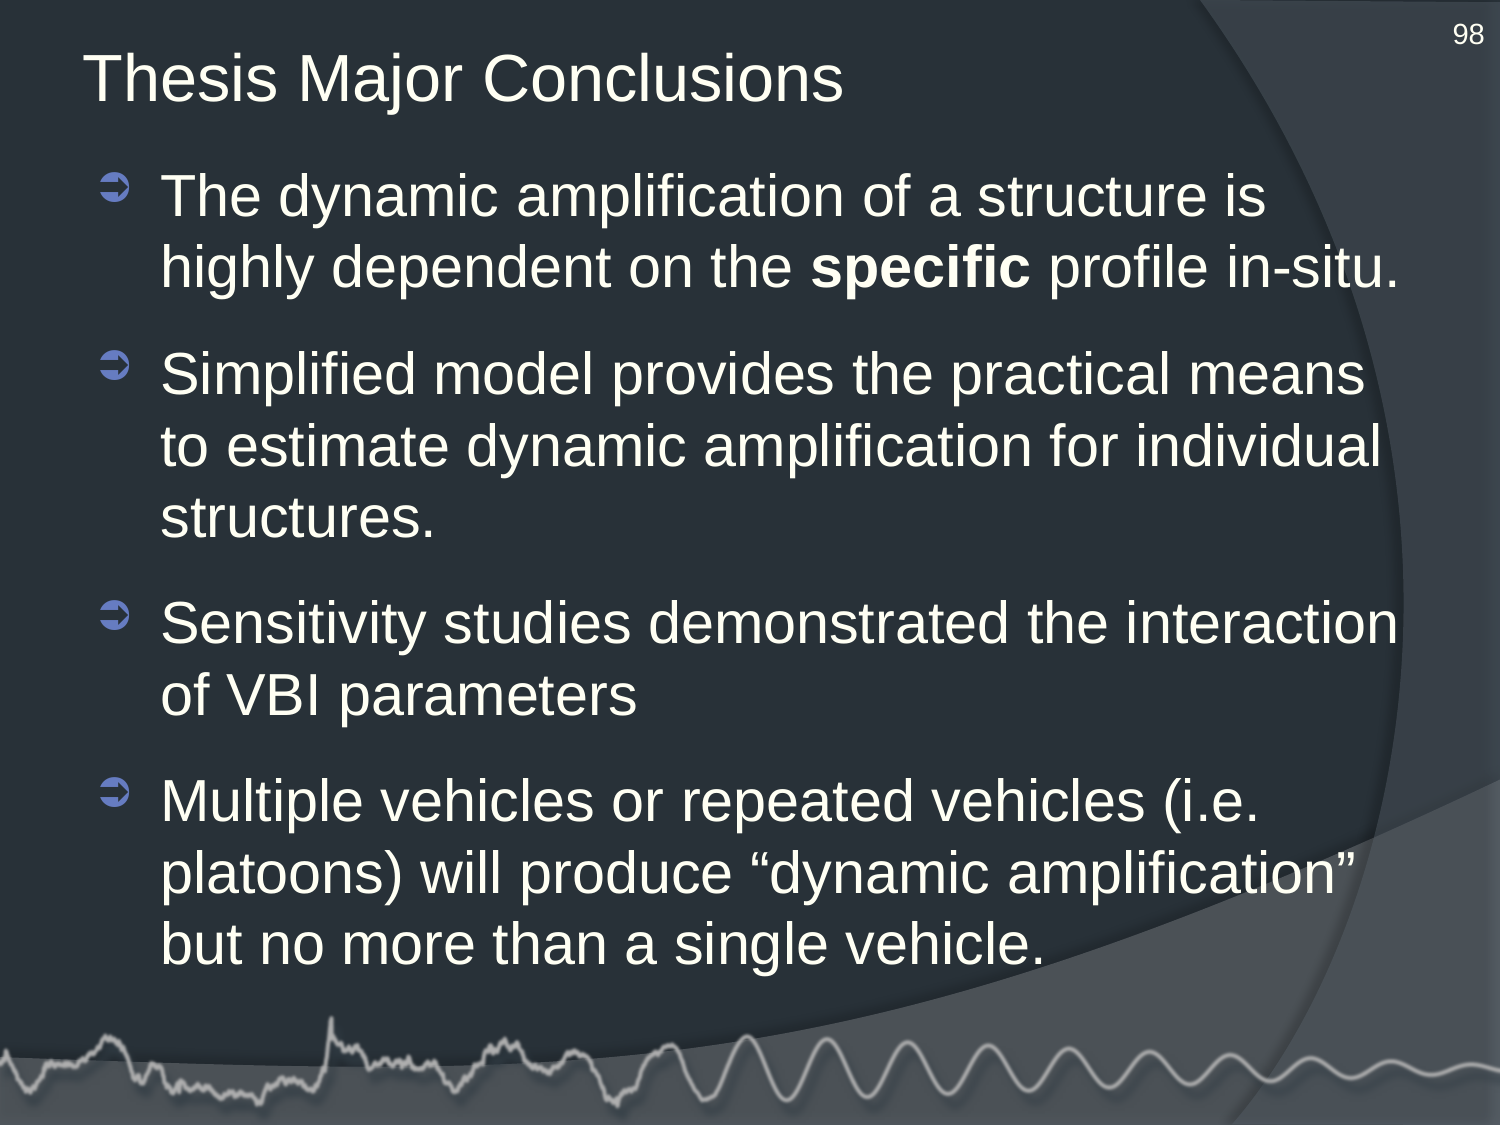

98
# Thesis Major Conclusions

The dynamic amplification of a structure is highly dependent on the specific profile in-situ.
Simplified model provides the practical means to estimate dynamic amplification for individual structures.
Sensitivity studies demonstrated the interaction of VBI parameters
Multiple vehicles or repeated vehicles (i.e. platoons) will produce “dynamic amplification” but no more than a single vehicle.